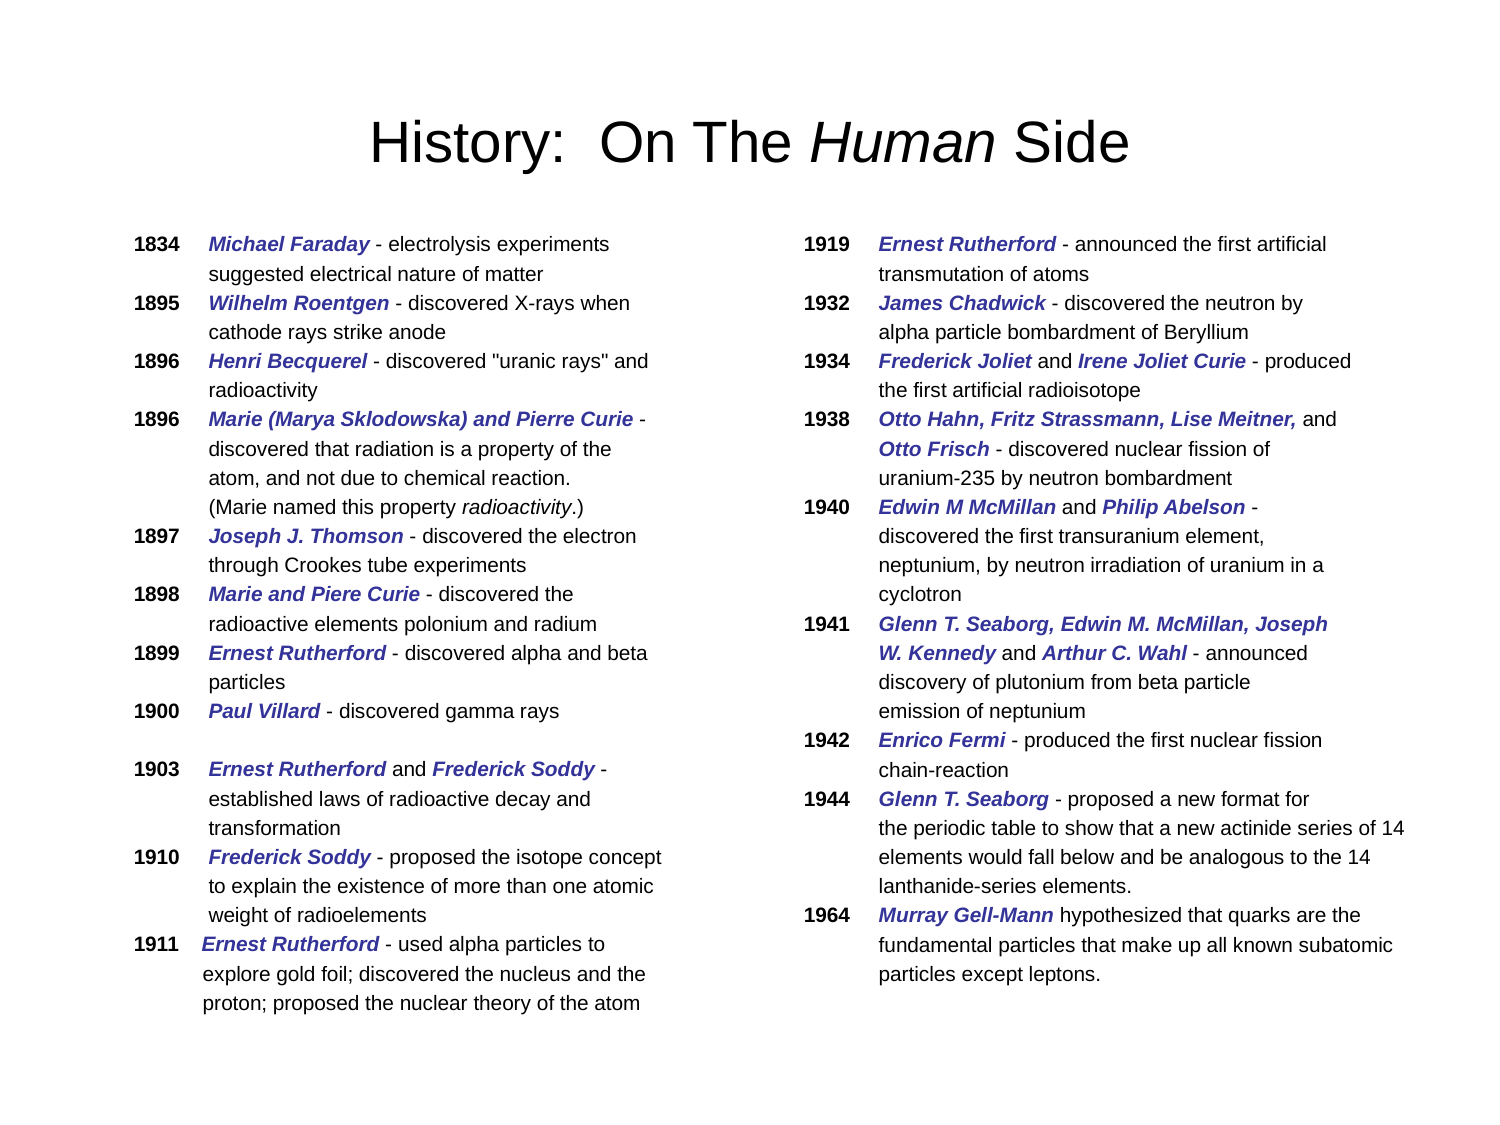

# History:  On The Human Side
1834     Michael Faraday - electrolysis experiments
             suggested electrical nature of matter
1895     Wilhelm Roentgen - discovered X-rays when
             cathode rays strike anode
1896     Henri Becquerel - discovered "uranic rays" and
             radioactivity
1896     Marie (Marya Sklodowska) and Pierre Curie -
             discovered that radiation is a property of the
             atom, and not due to chemical reaction.
             (Marie named this property radioactivity.)
1897     Joseph J. Thomson - discovered the electron
             through Crookes tube experiments
1898     Marie and Piere Curie - discovered the
             radioactive elements polonium and radium
1899     Ernest Rutherford - discovered alpha and beta
             particles
1900     Paul Villard - discovered gamma rays

1903     Ernest Rutherford and Frederick Soddy -
             established laws of radioactive decay and
             transformation
1910     Frederick Soddy - proposed the isotope concept
             to explain the existence of more than one atomic
             weight of radioelements
1911    Ernest Rutherford - used alpha particles to
            explore gold foil; discovered the nucleus and the
            proton; proposed the nuclear theory of the atom
1919     Ernest Rutherford - announced the first artificial
             transmutation of atoms
1932     James Chadwick - discovered the neutron by
             alpha particle bombardment of Beryllium
1934     Frederick Joliet and Irene Joliet Curie - produced
             the first artificial radioisotope
1938     Otto Hahn, Fritz Strassmann, Lise Meitner, and
             Otto Frisch - discovered nuclear fission of
             uranium-235 by neutron bombardment
1940     Edwin M McMillan and Philip Abelson -
             discovered the first transuranium element,
             neptunium, by neutron irradiation of uranium in a
             cyclotron
1941     Glenn T. Seaborg, Edwin M. McMillan, Joseph
             W. Kennedy and Arthur C. Wahl - announced
             discovery of plutonium from beta particle
             emission of neptunium
1942     Enrico Fermi - produced the first nuclear fission
             chain-reaction
1944     Glenn T. Seaborg - proposed a new format for
             the periodic table to show that a new actinide series of 14
             elements would fall below and be analogous to the 14
             lanthanide-series elements.
1964     Murray Gell-Mann hypothesized that quarks are the
             fundamental particles that make up all known subatomic
             particles except leptons.